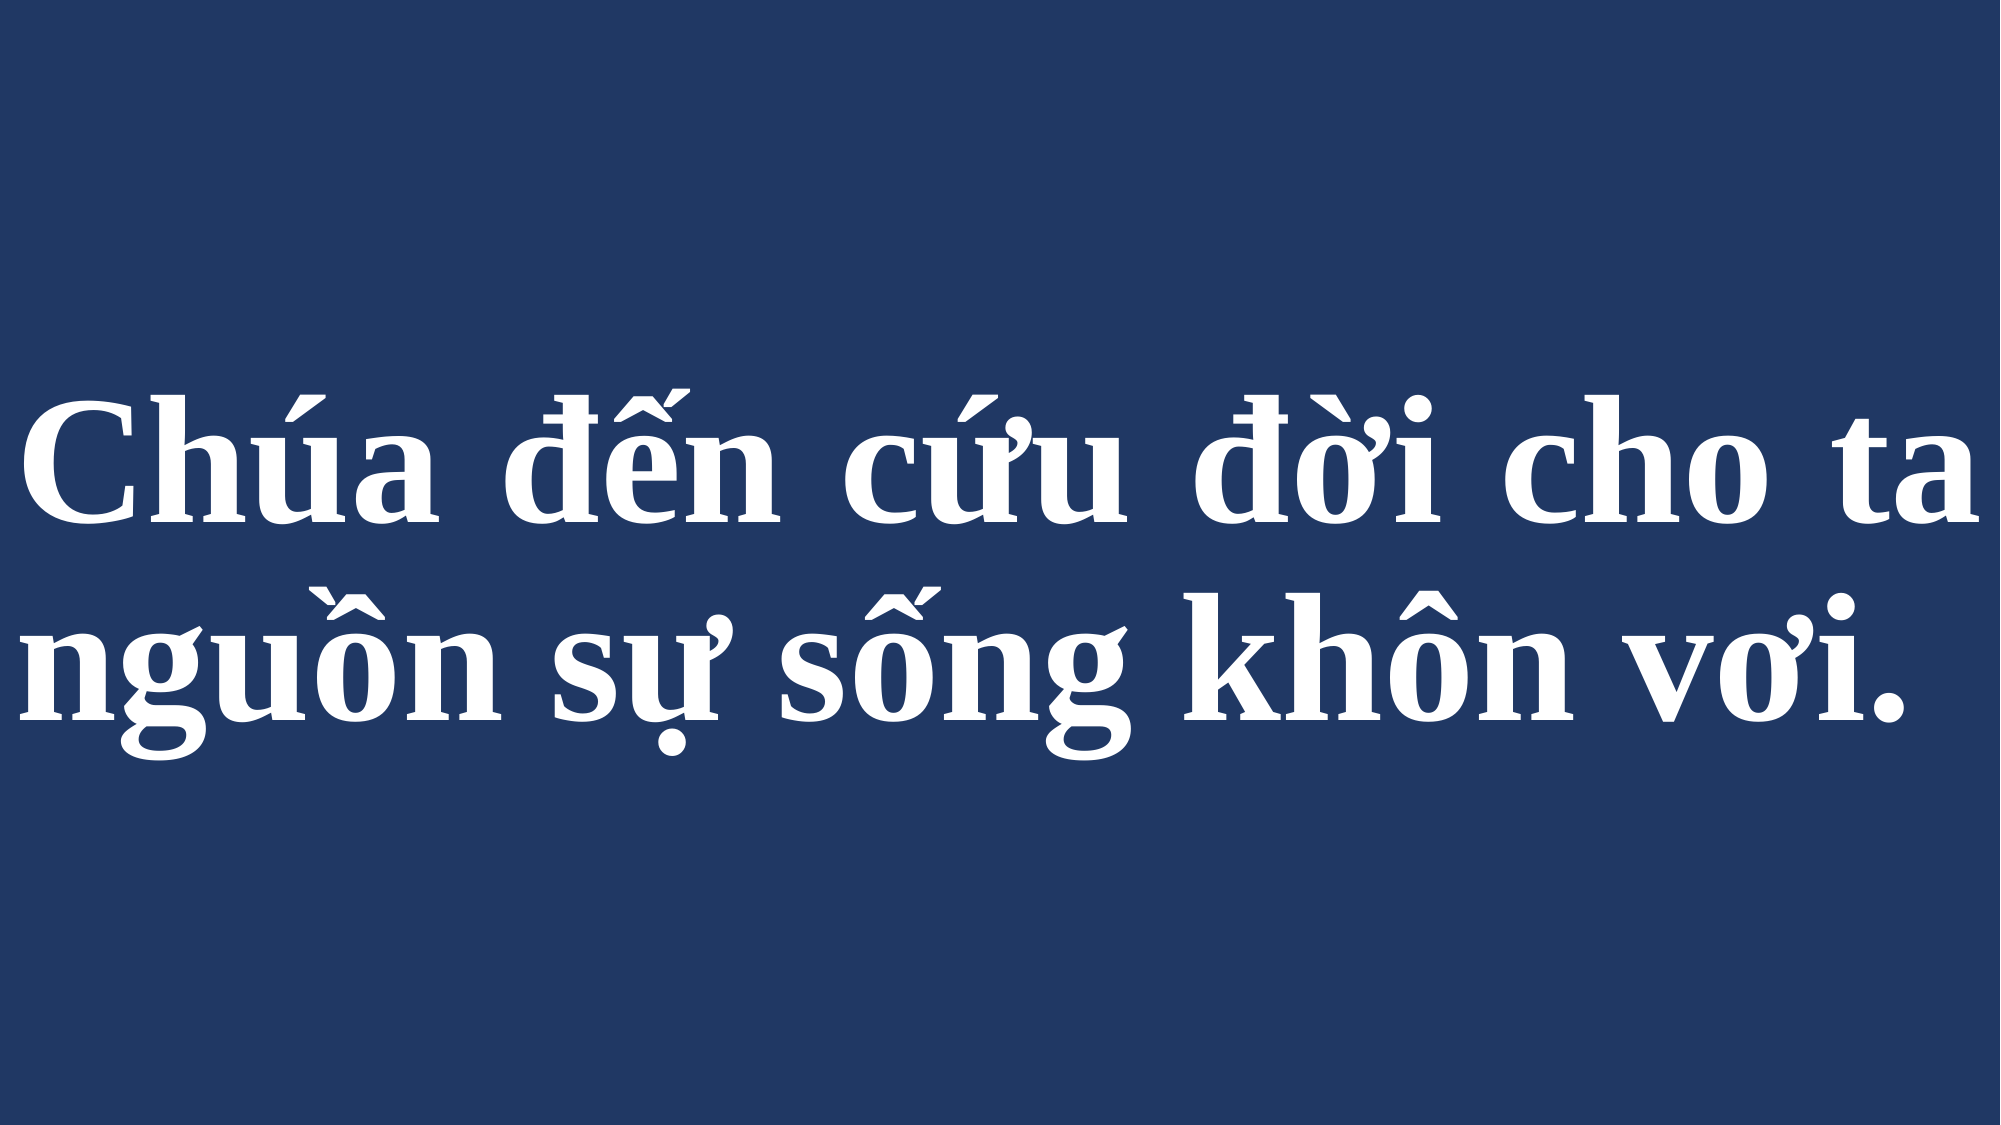

# Chúa đến cứu đời cho ta nguồn sự sống khôn vơi.